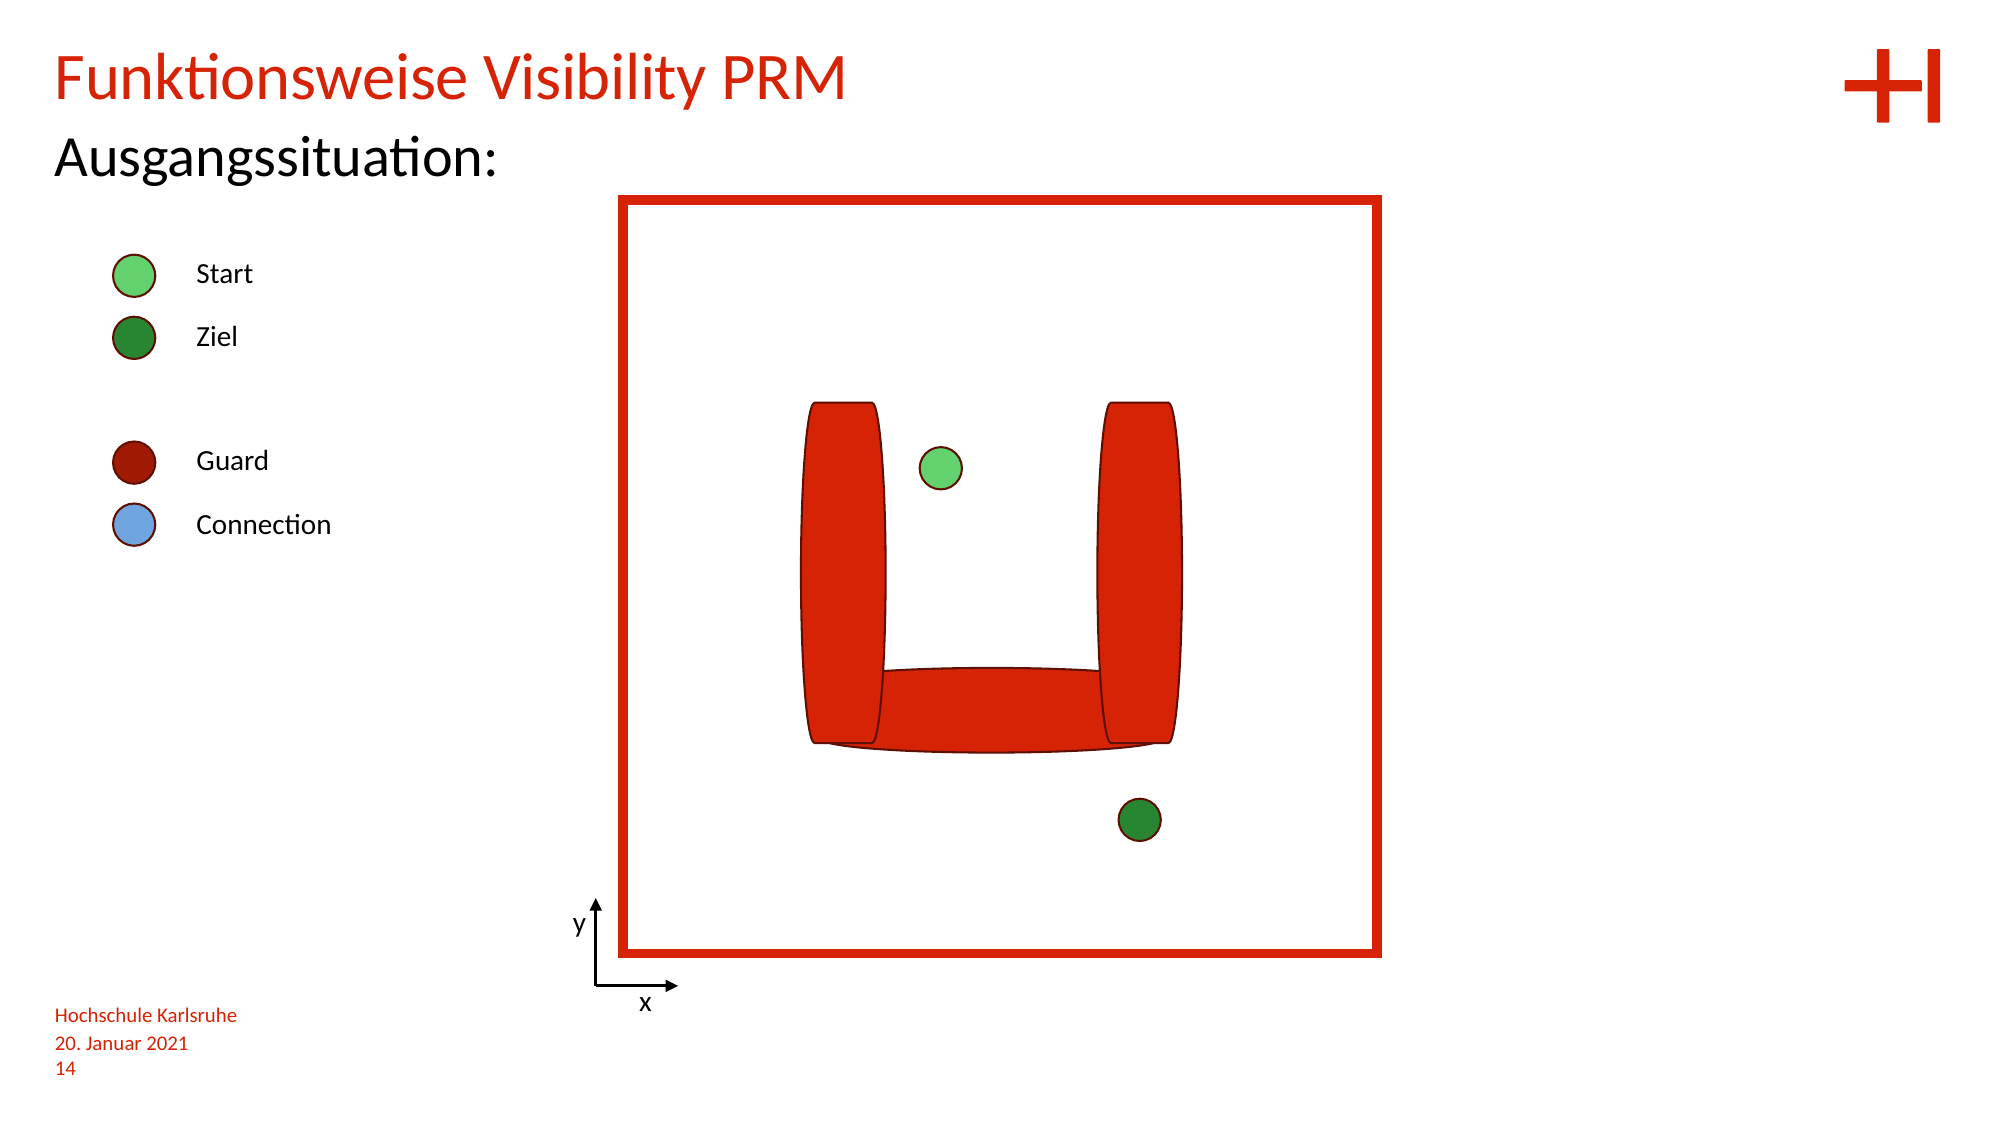

Funktionsweise Visibility PRM
Ausgangssituation:

Start

Ziel

Guard

Connection

y
x
Hochschule Karlsruhe
20. Januar 2021
14